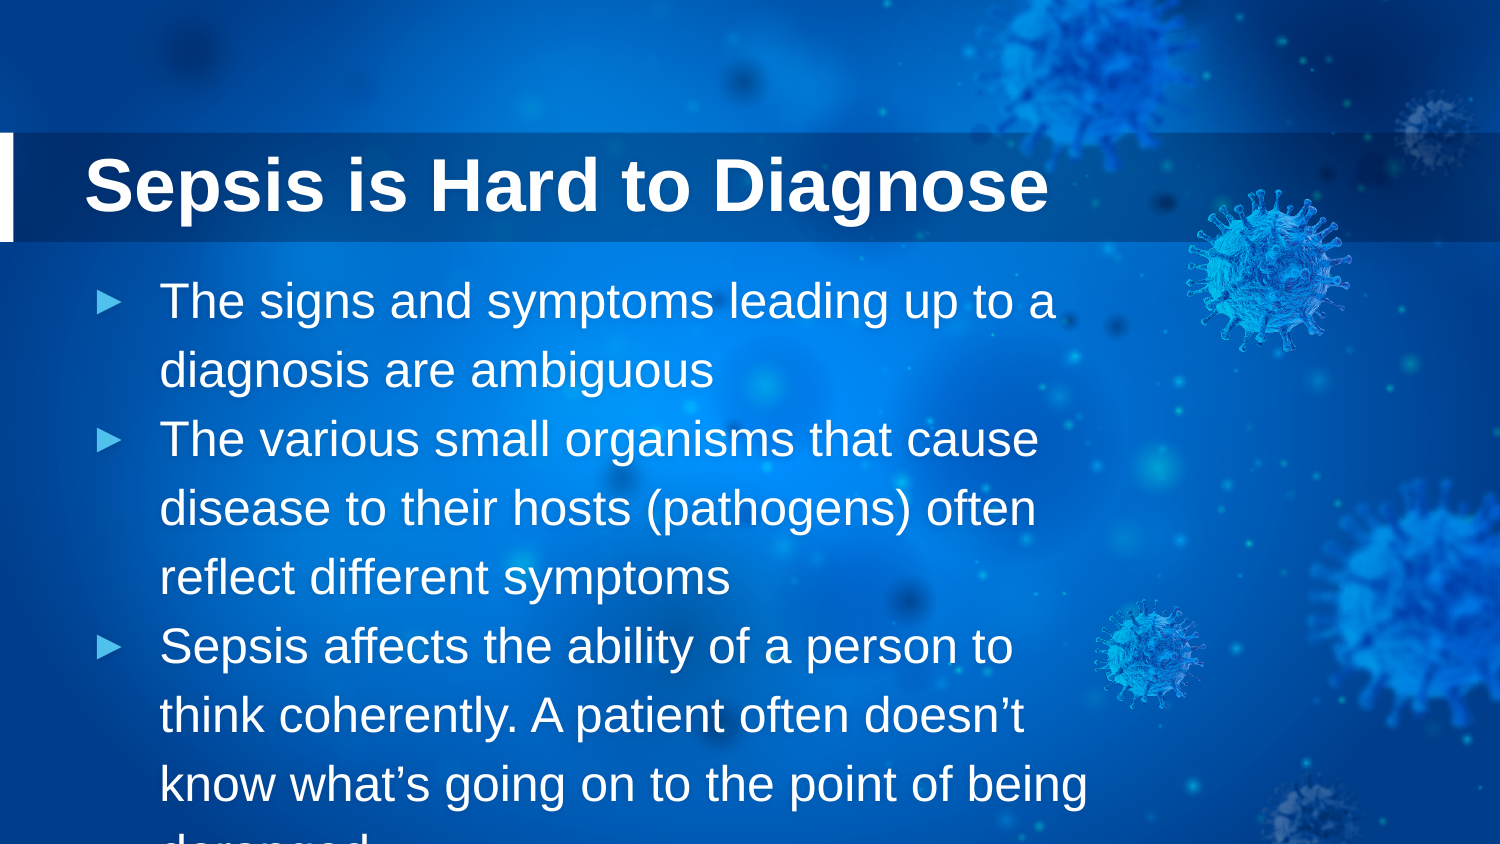

# Sepsis is Hard to Diagnose
The signs and symptoms leading up to a diagnosis are ambiguous
The various small organisms that cause disease to their hosts (pathogens) often reflect different symptoms
Sepsis affects the ability of a person to think coherently. A patient often doesn’t know what’s going on to the point of being deranged